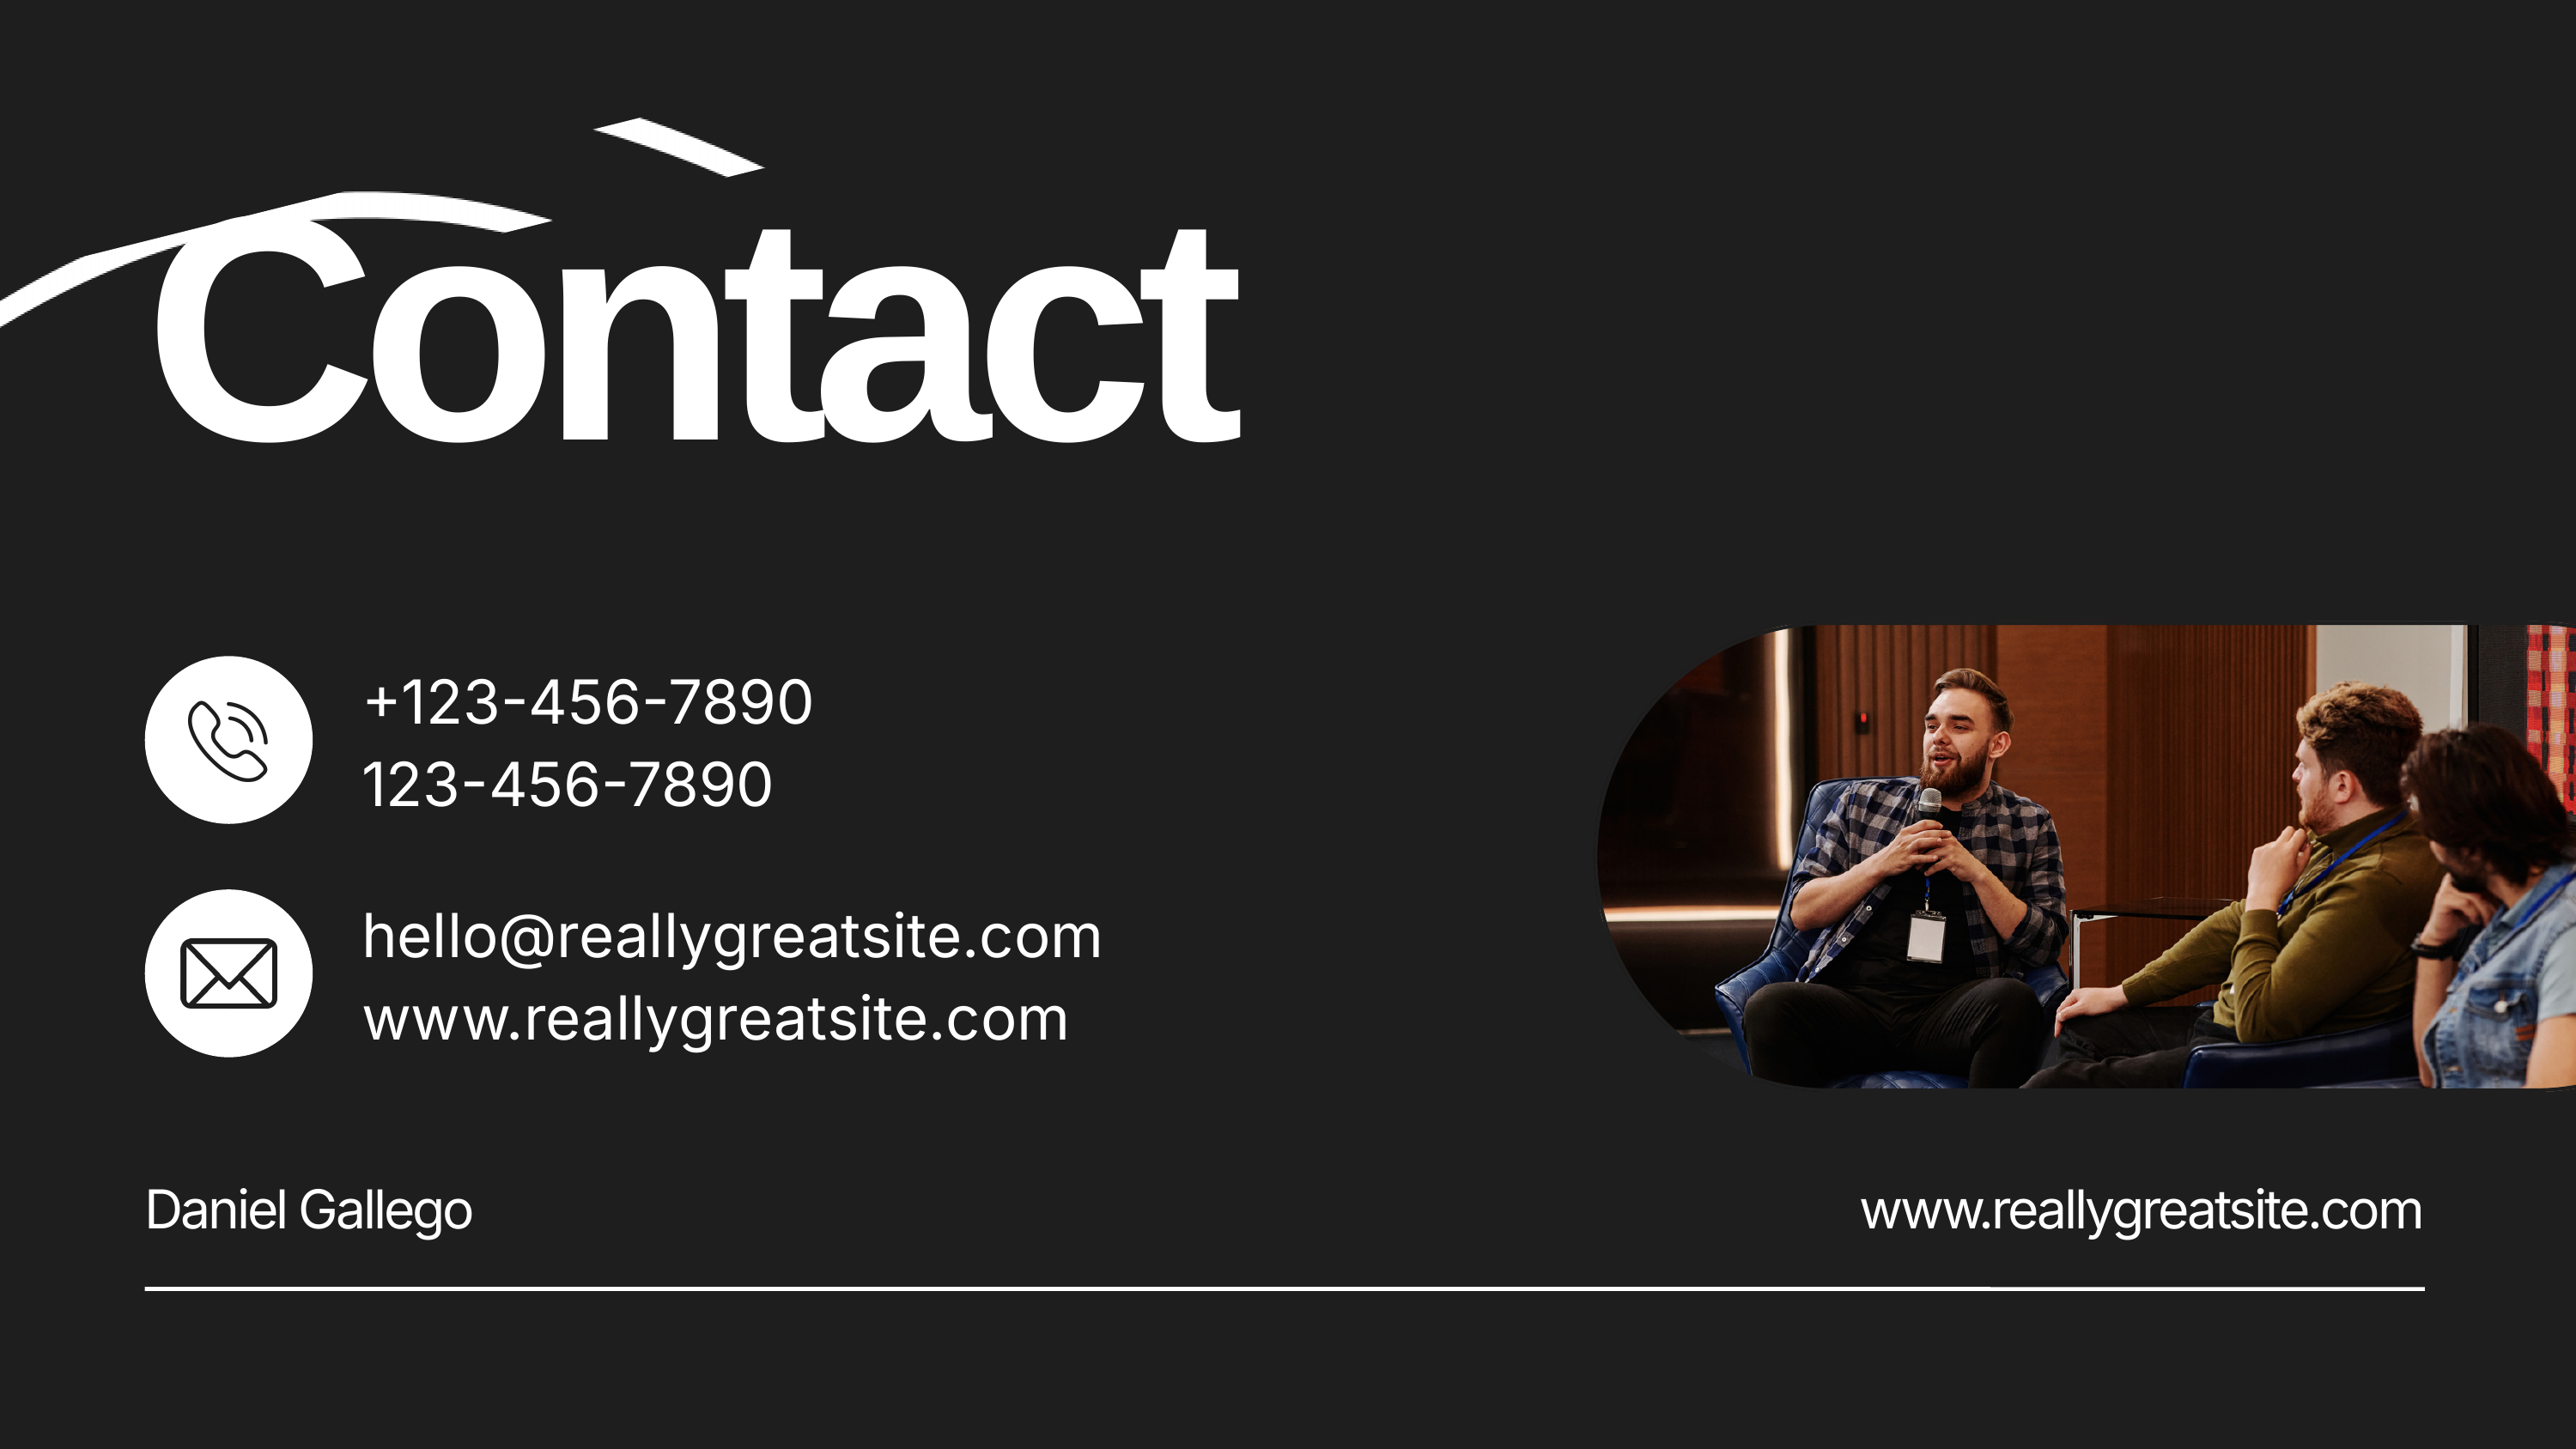

Contact

+123-456-7890
123-456-7890

hello@reallygreatsite.com
www.reallygreatsite.com

Daniel Gallego
www.reallygreatsite.com